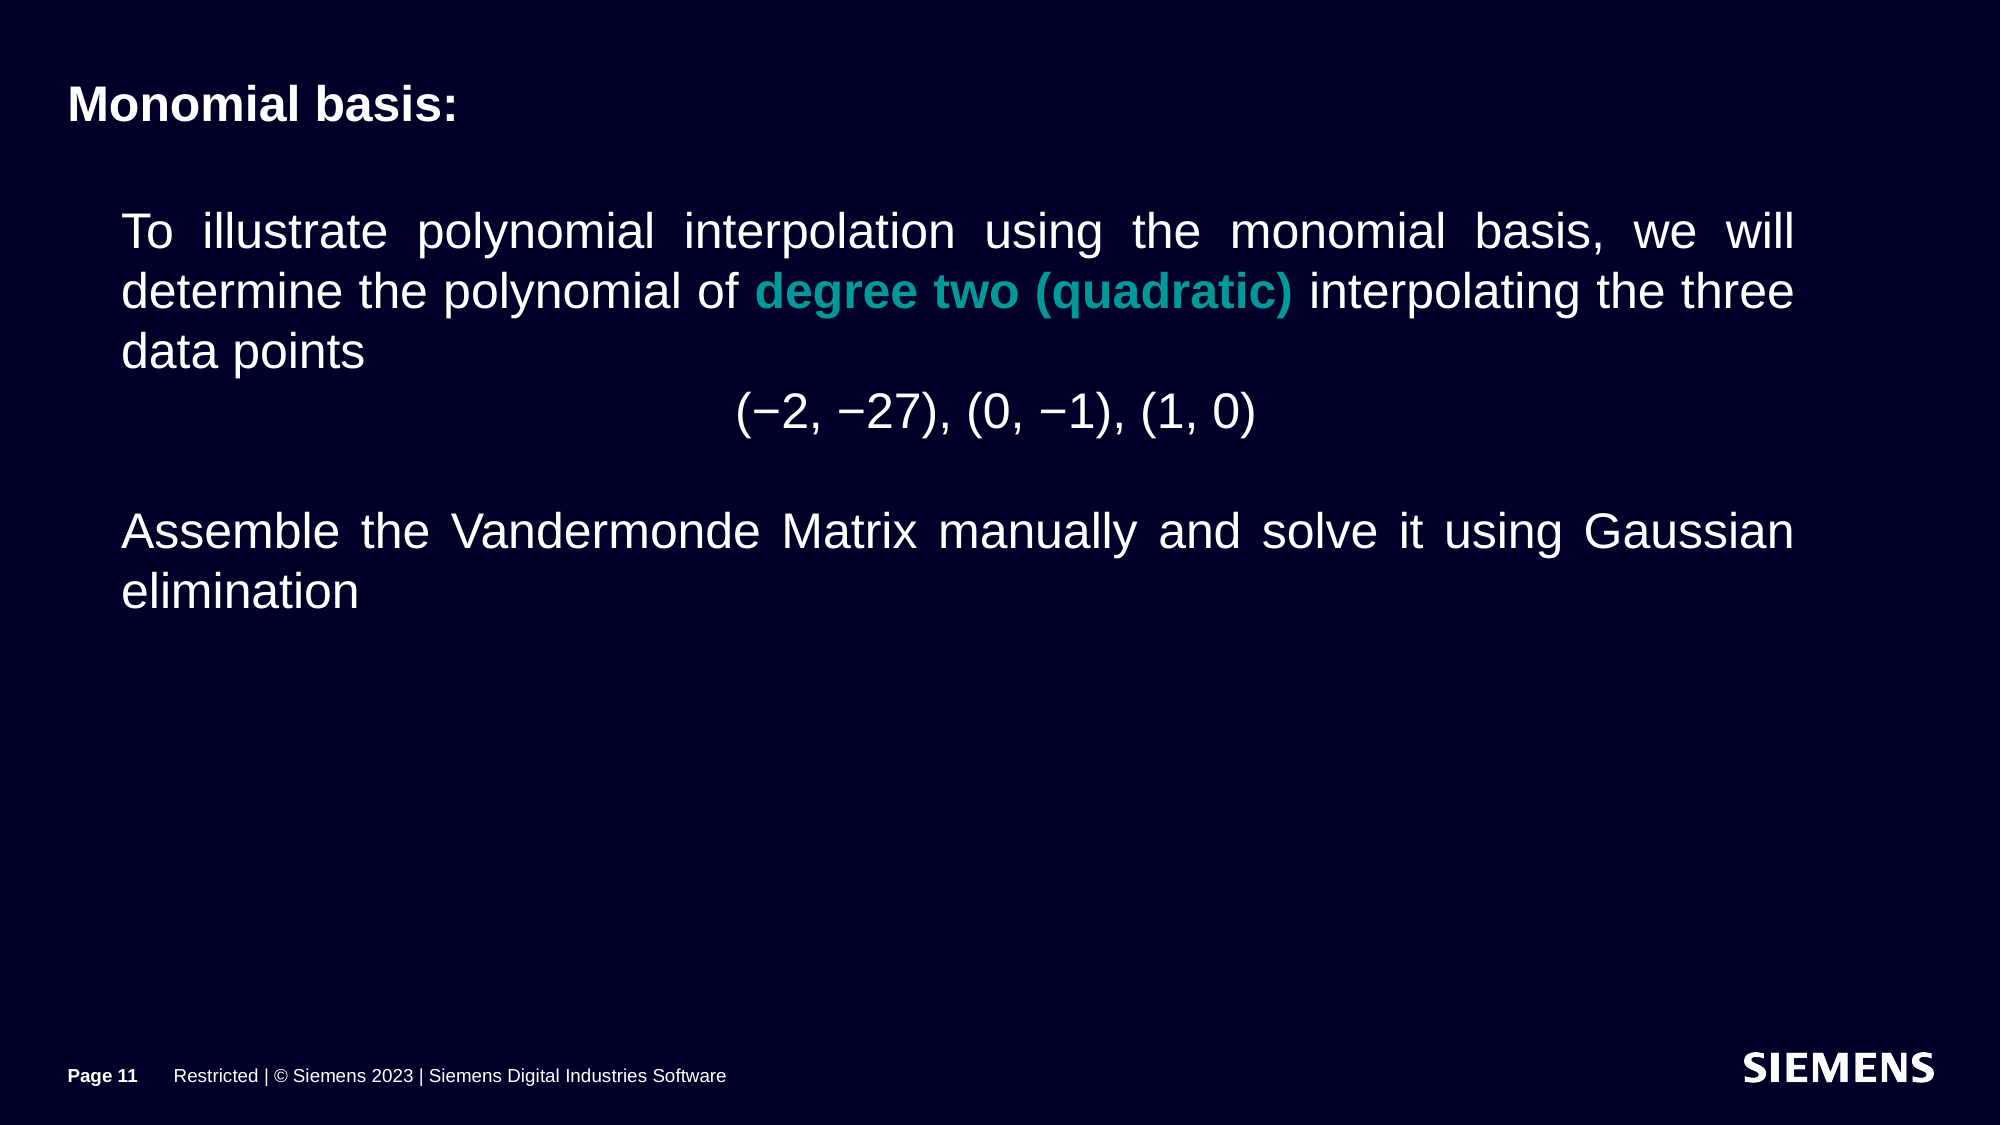

# Monomial basis:
To illustrate polynomial interpolation using the monomial basis, we will determine the polynomial of degree two (quadratic) interpolating the three data points
				 (−2, −27), (0, −1), (1, 0)

Assemble the Vandermonde Matrix manually and solve it using Gaussian elimination
Page 11
Restricted | © Siemens 2023 | Siemens Digital Industries Software